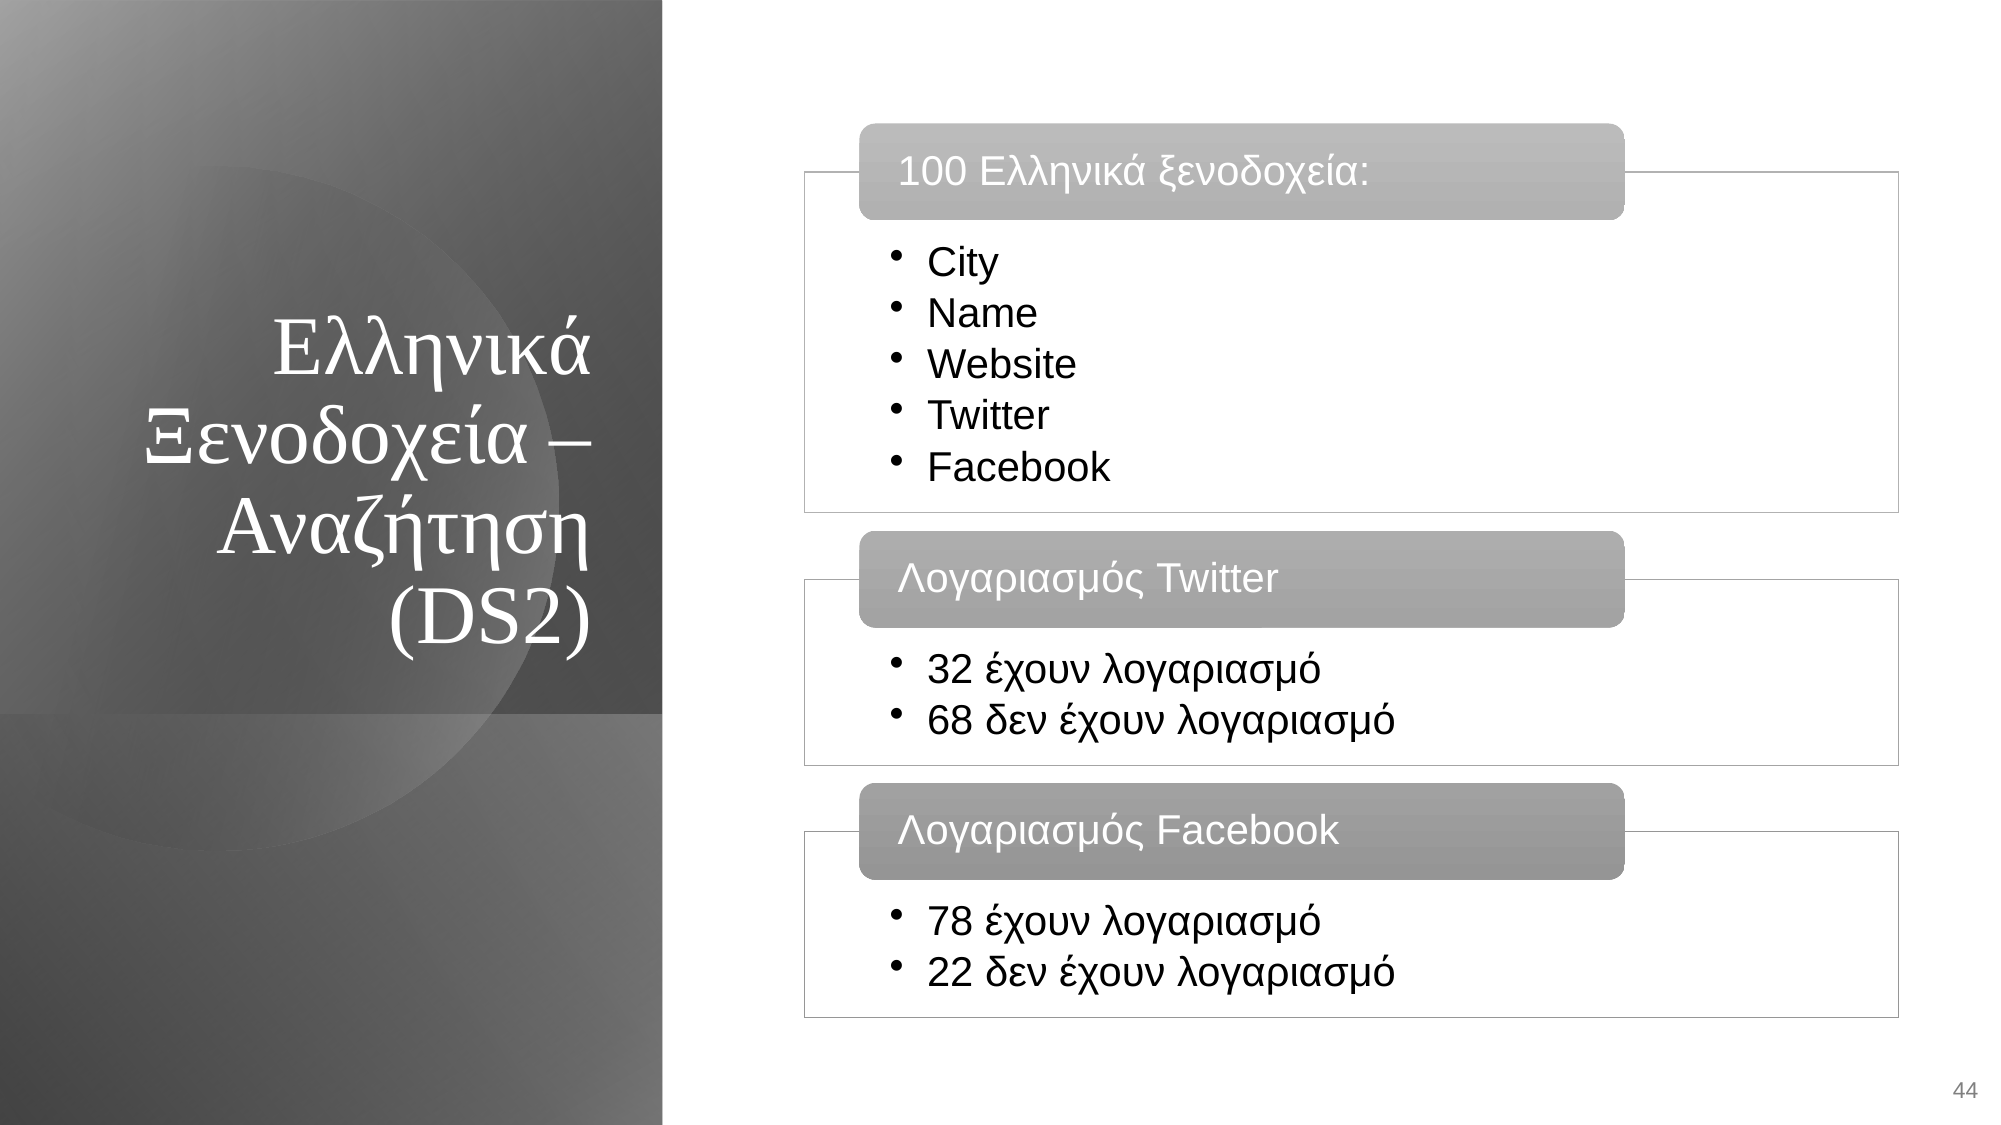

City
Name
Website
Twitter
Facebook
100 Ελληνικά ξενοδοχεία:
32 έχουν λογαριασμό
68 δεν έχουν λογαριασμό
Λογαριασμός Twitter
78 έχουν λογαριασμό
22 δεν έχουν λογαριασμό
Λογαριασμός Facebook

# Ελληνικά Ξενοδοχεία – Αναζήτηση (DS2)

44